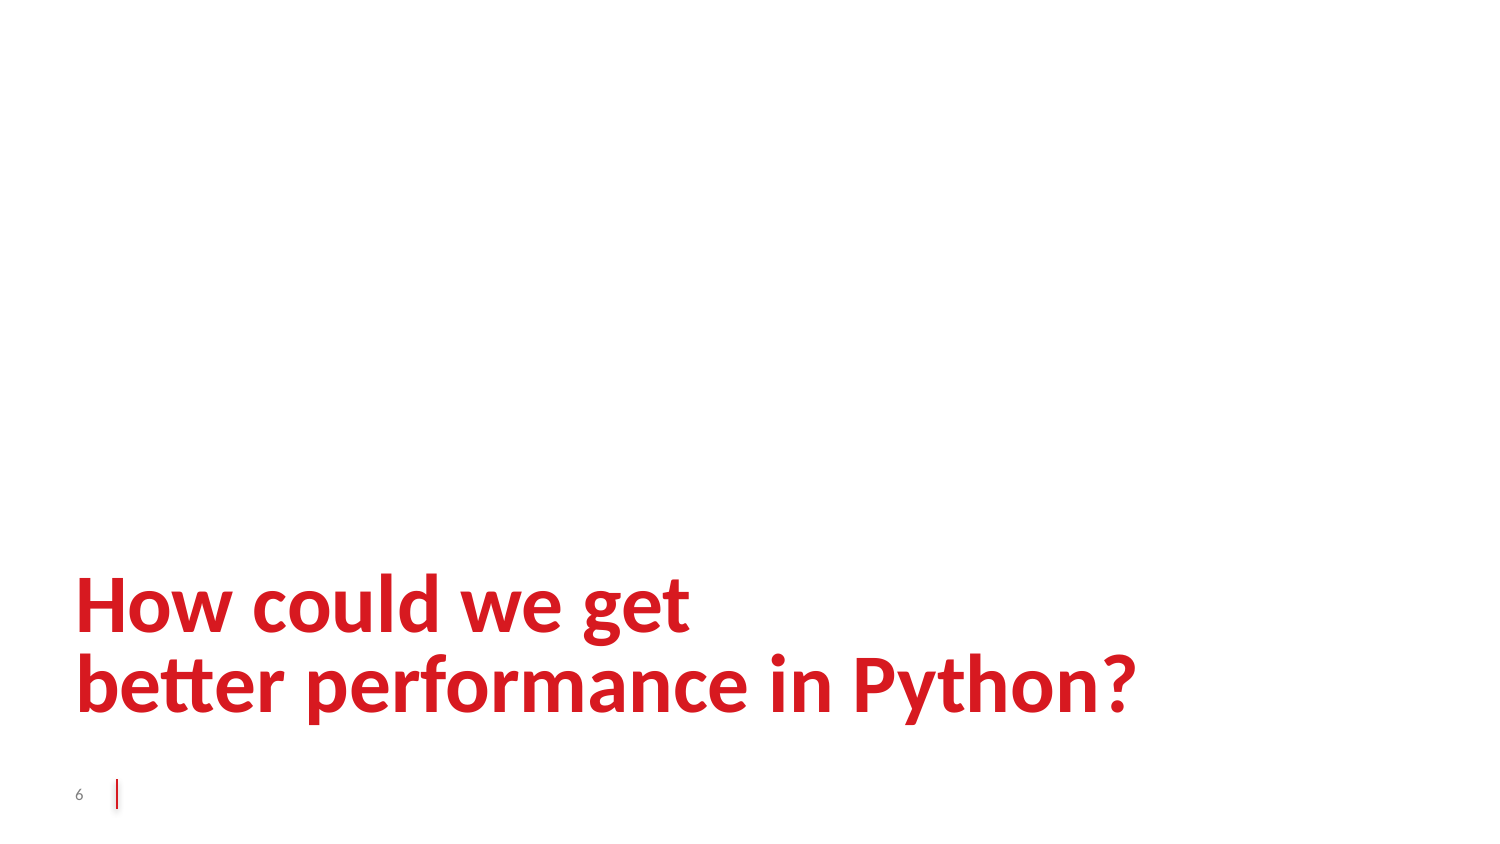

# How could we get better performance in Python?